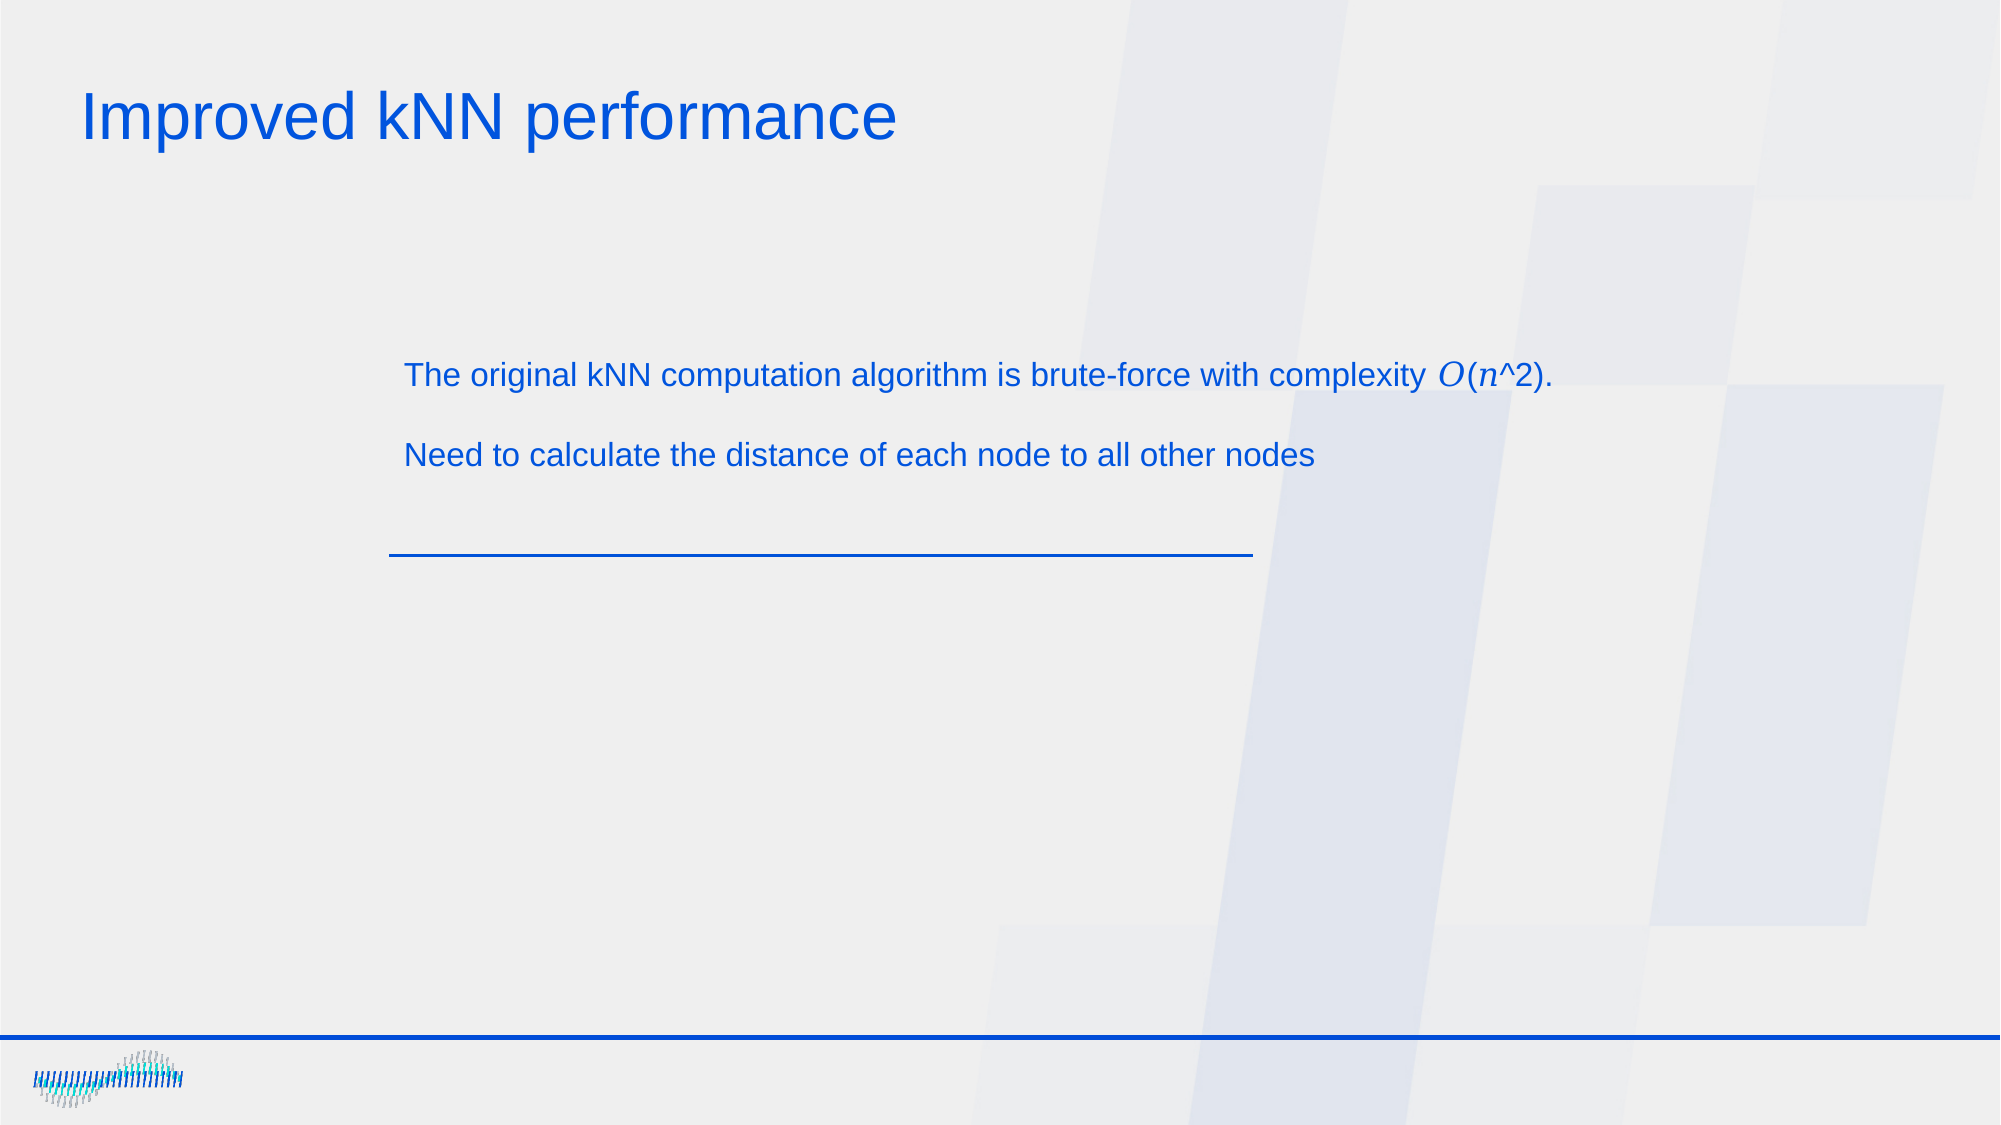

Improved kNN performance
The original kNN computation algorithm is brute-force with complexity 𝑂(𝑛^2).
Need to calculate the distance of each node to all other nodes